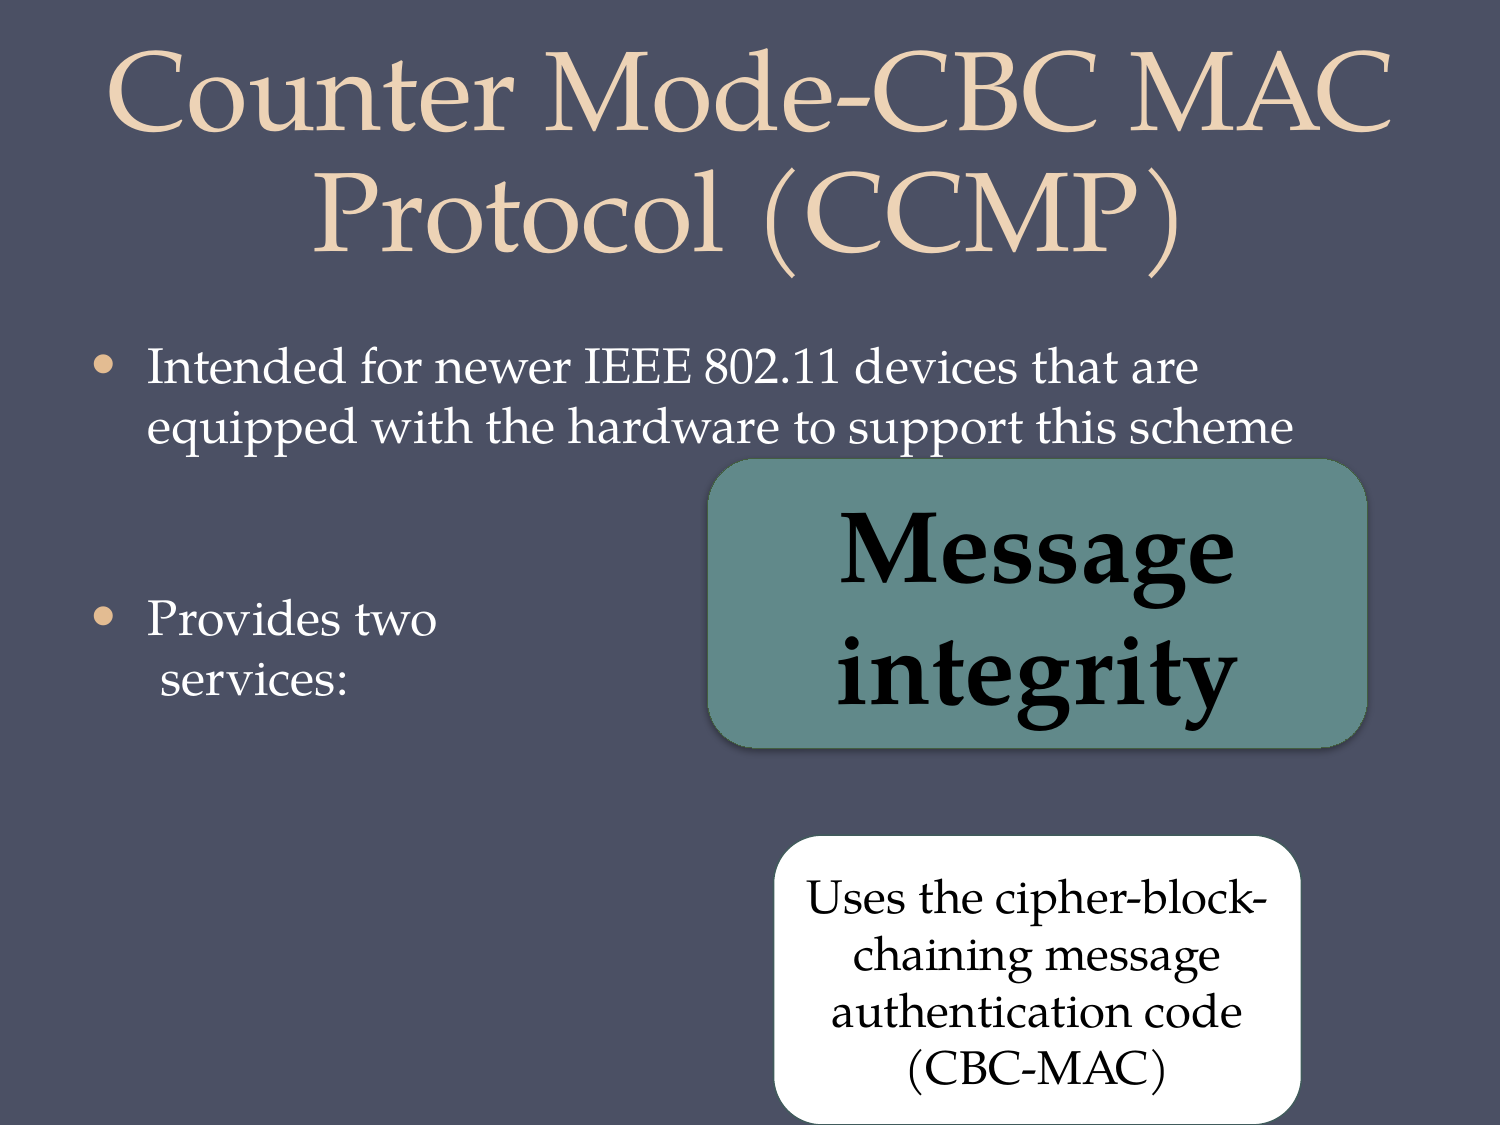

# Counter Mode-CBC MAC Protocol (CCMP)
Intended for newer IEEE 802.11 devices that are equipped with the hardware to support this scheme

Provides two                                                                               services:
Message integrity
Uses the cipher-block-chaining message authentication code (CBC-MAC)